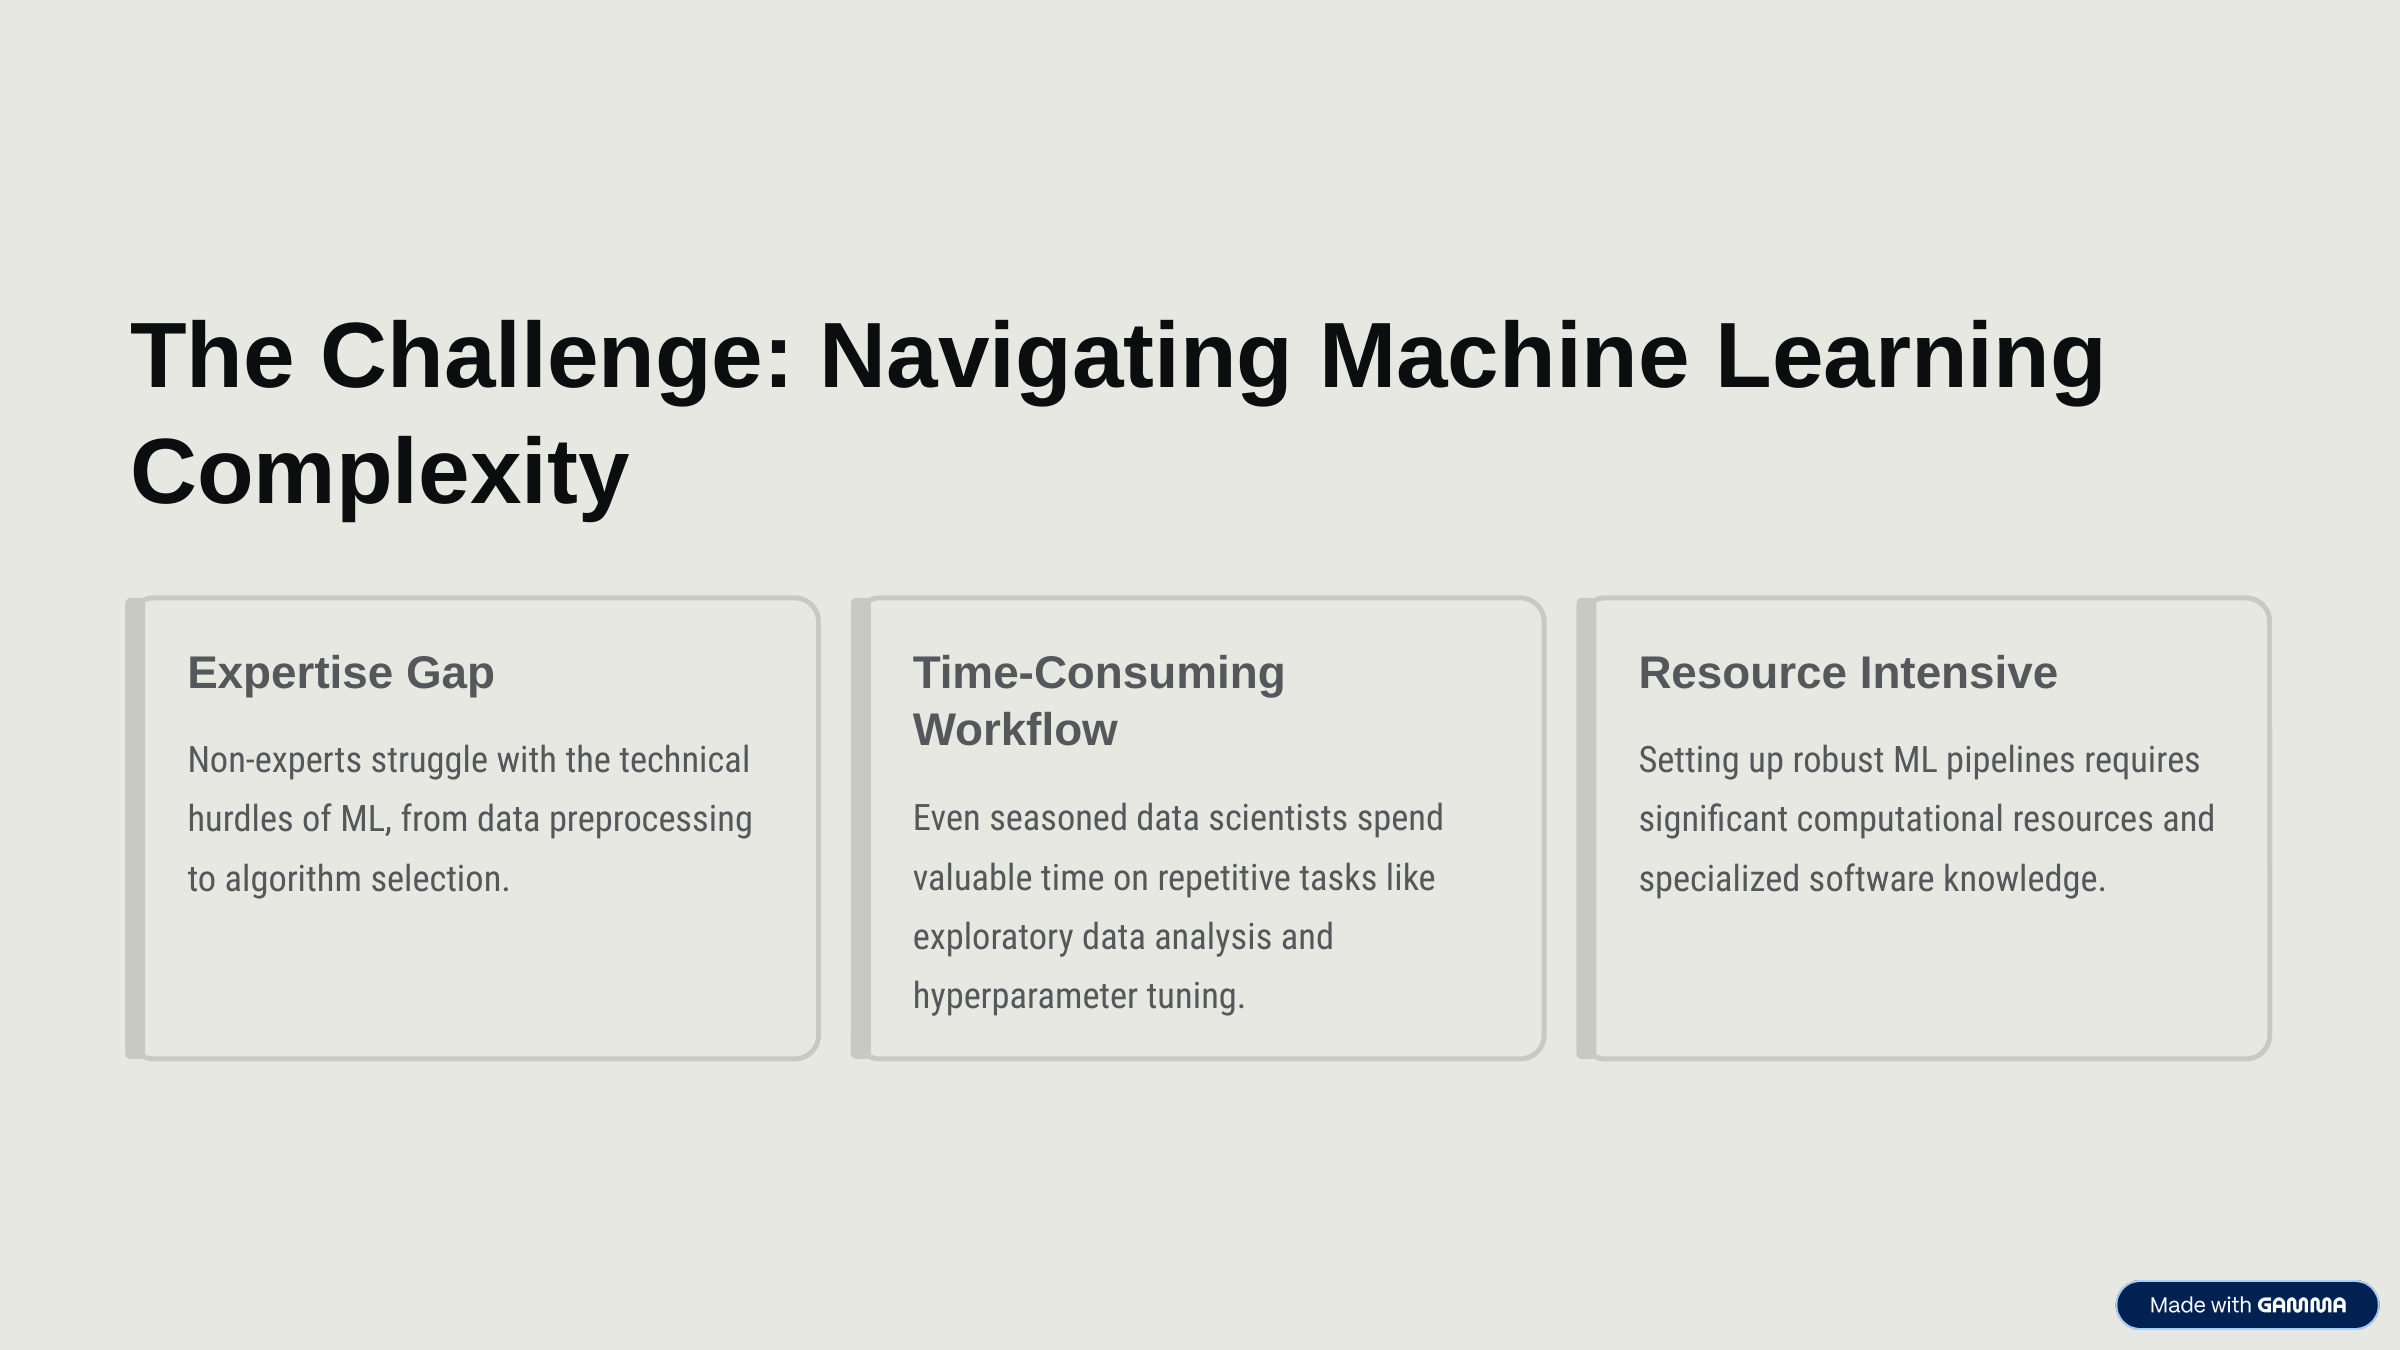

The Challenge: Navigating Machine Learning Complexity

Expertise Gap
Time-Consuming Workflow
Resource Intensive
Non-experts struggle with the technical hurdles of ML, from data preprocessing to algorithm selection.
Setting up robust ML pipelines requires significant computational resources and specialized software knowledge.
Even seasoned data scientists spend valuable time on repetitive tasks like exploratory data analysis and hyperparameter tuning.